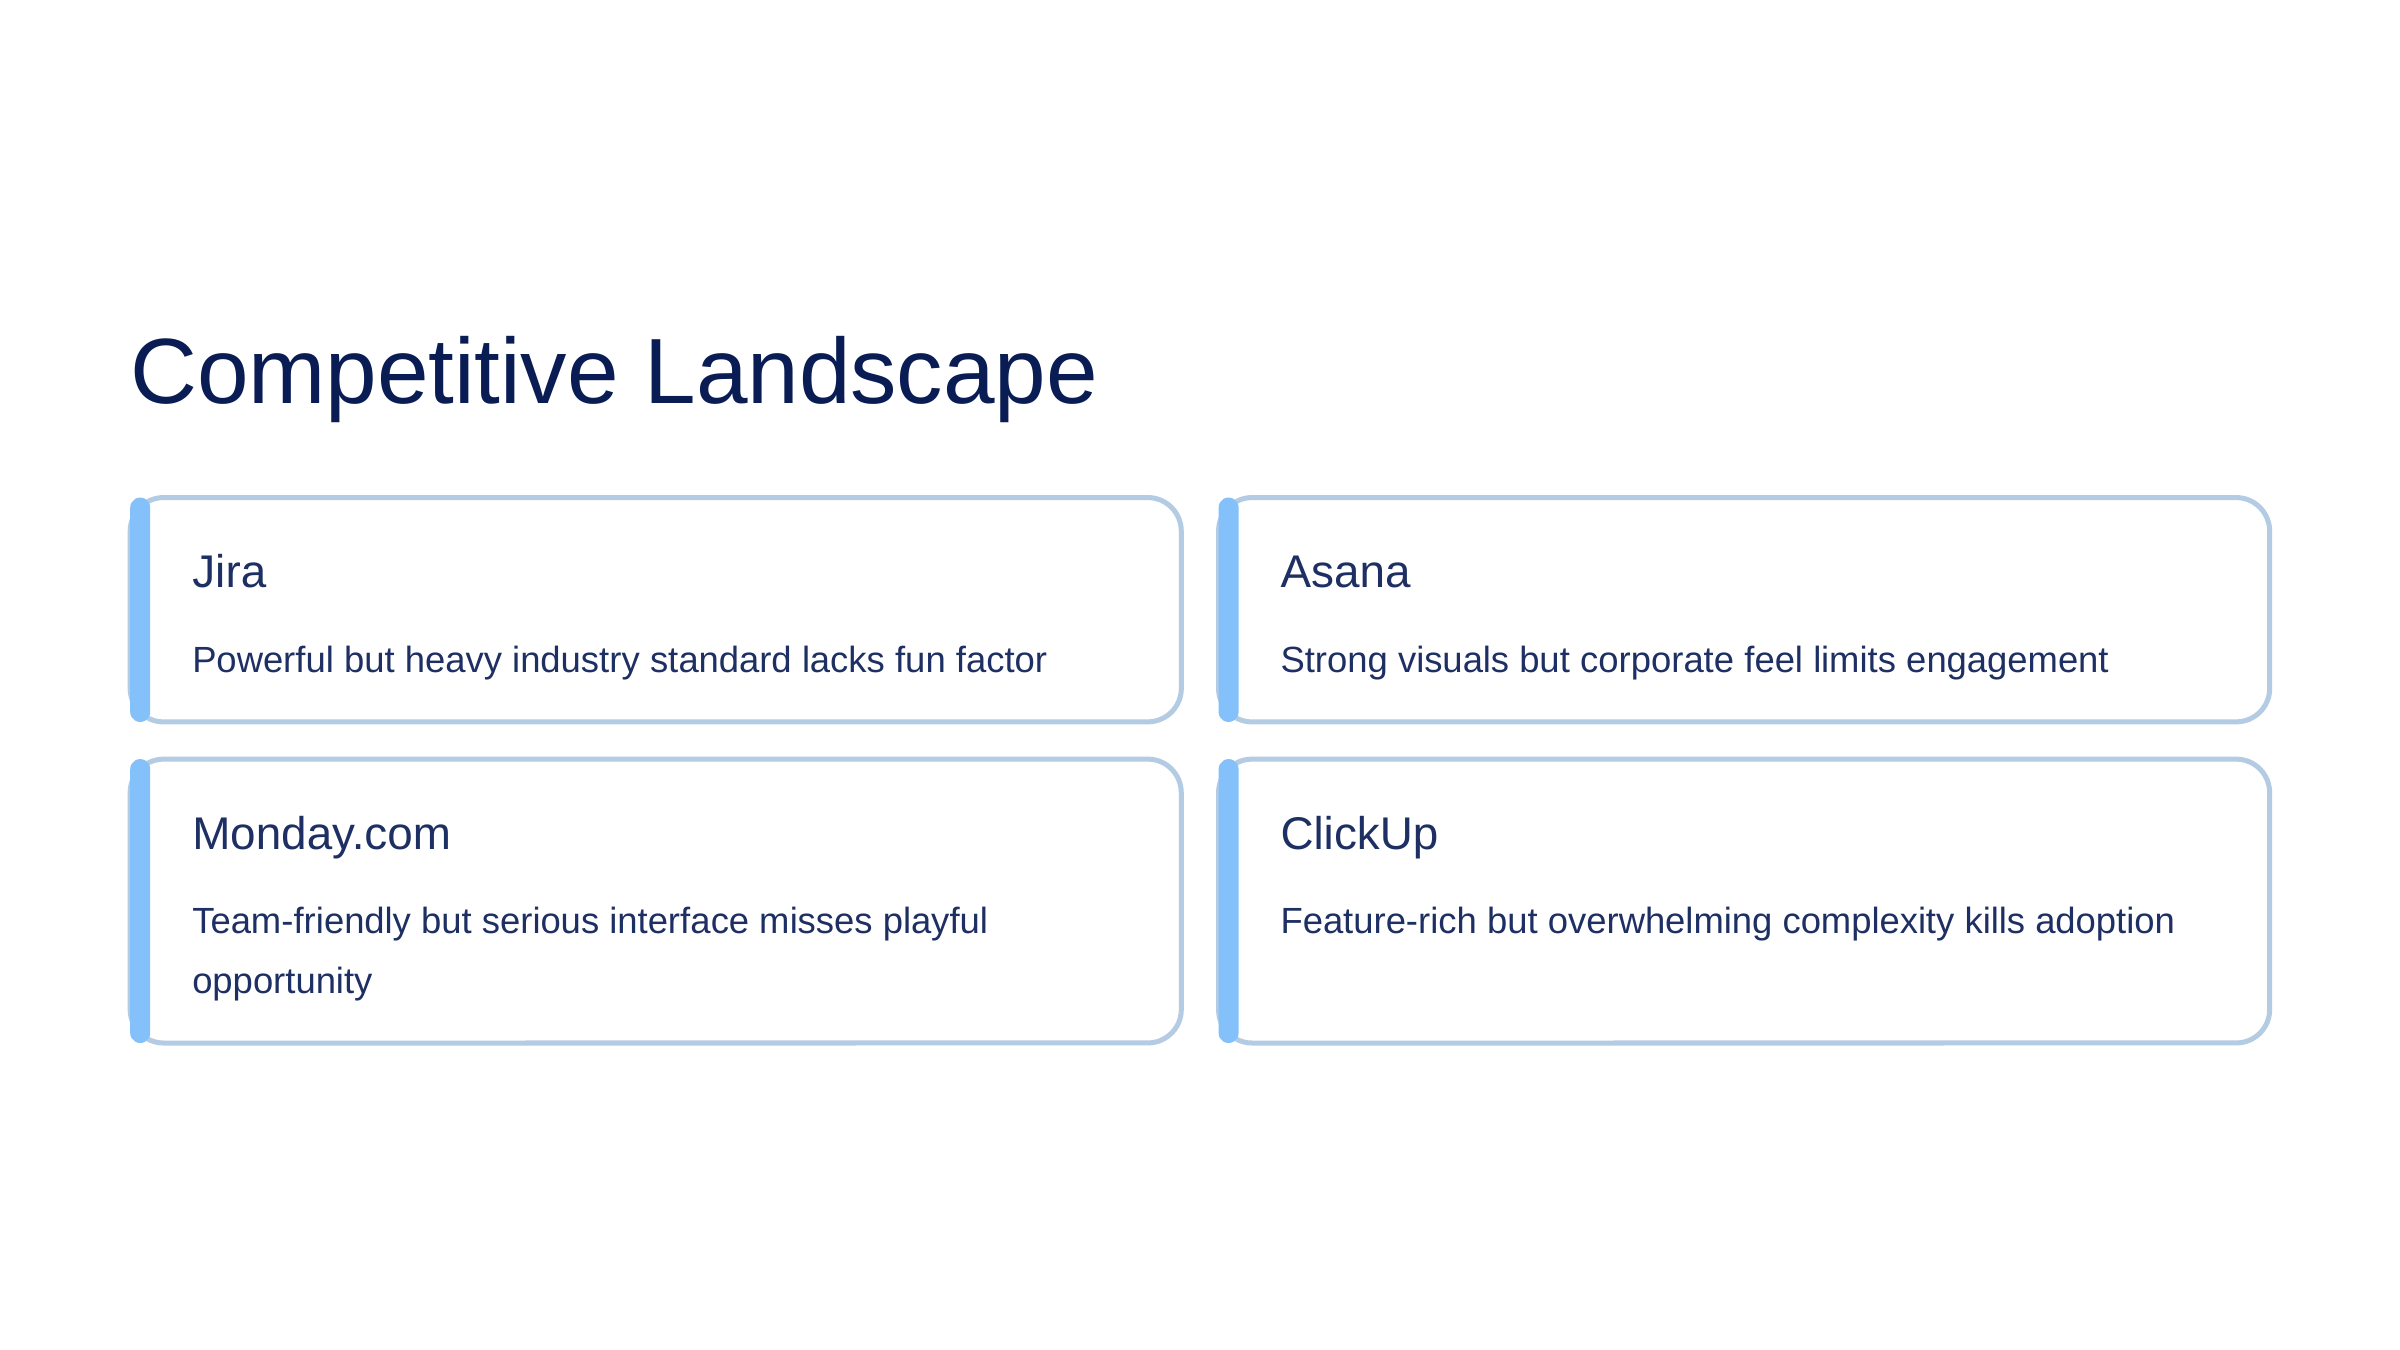

Competitive Landscape

Jira
Asana
Powerful but heavy industry standard lacks fun factor
Strong visuals but corporate feel limits engagement

Monday.com
ClickUp
Team-friendly but serious interface misses playful opportunity
Feature-rich but overwhelming complexity kills adoption